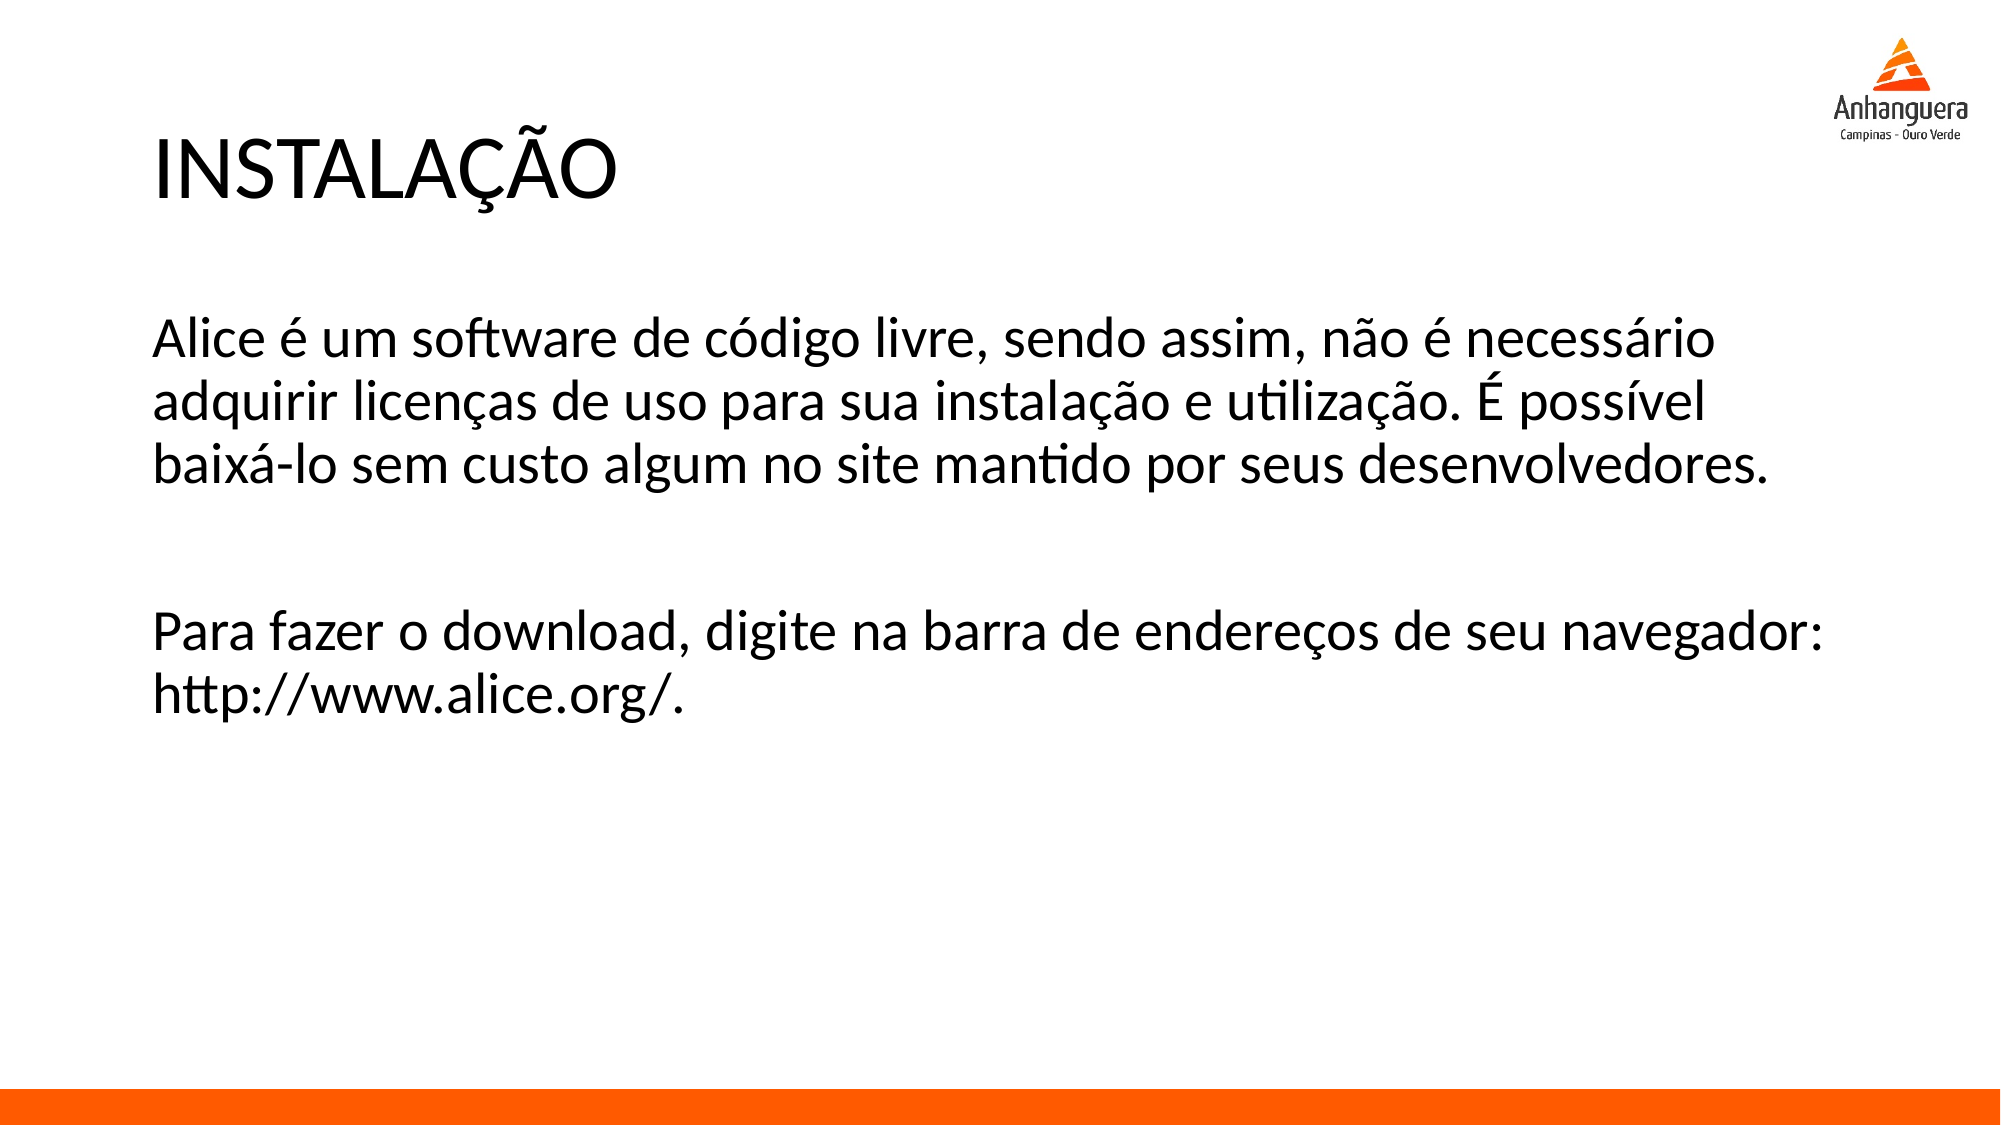

# INSTALAÇÃO
Alice é um software de código livre, sendo assim, não é necessário adquirir licenças de uso para sua instalação e utilização. É possível baixá-lo sem custo algum no site mantido por seus desenvolvedores.

Para fazer o download, digite na barra de endereços de seu navegador: http://www.alice.org/.